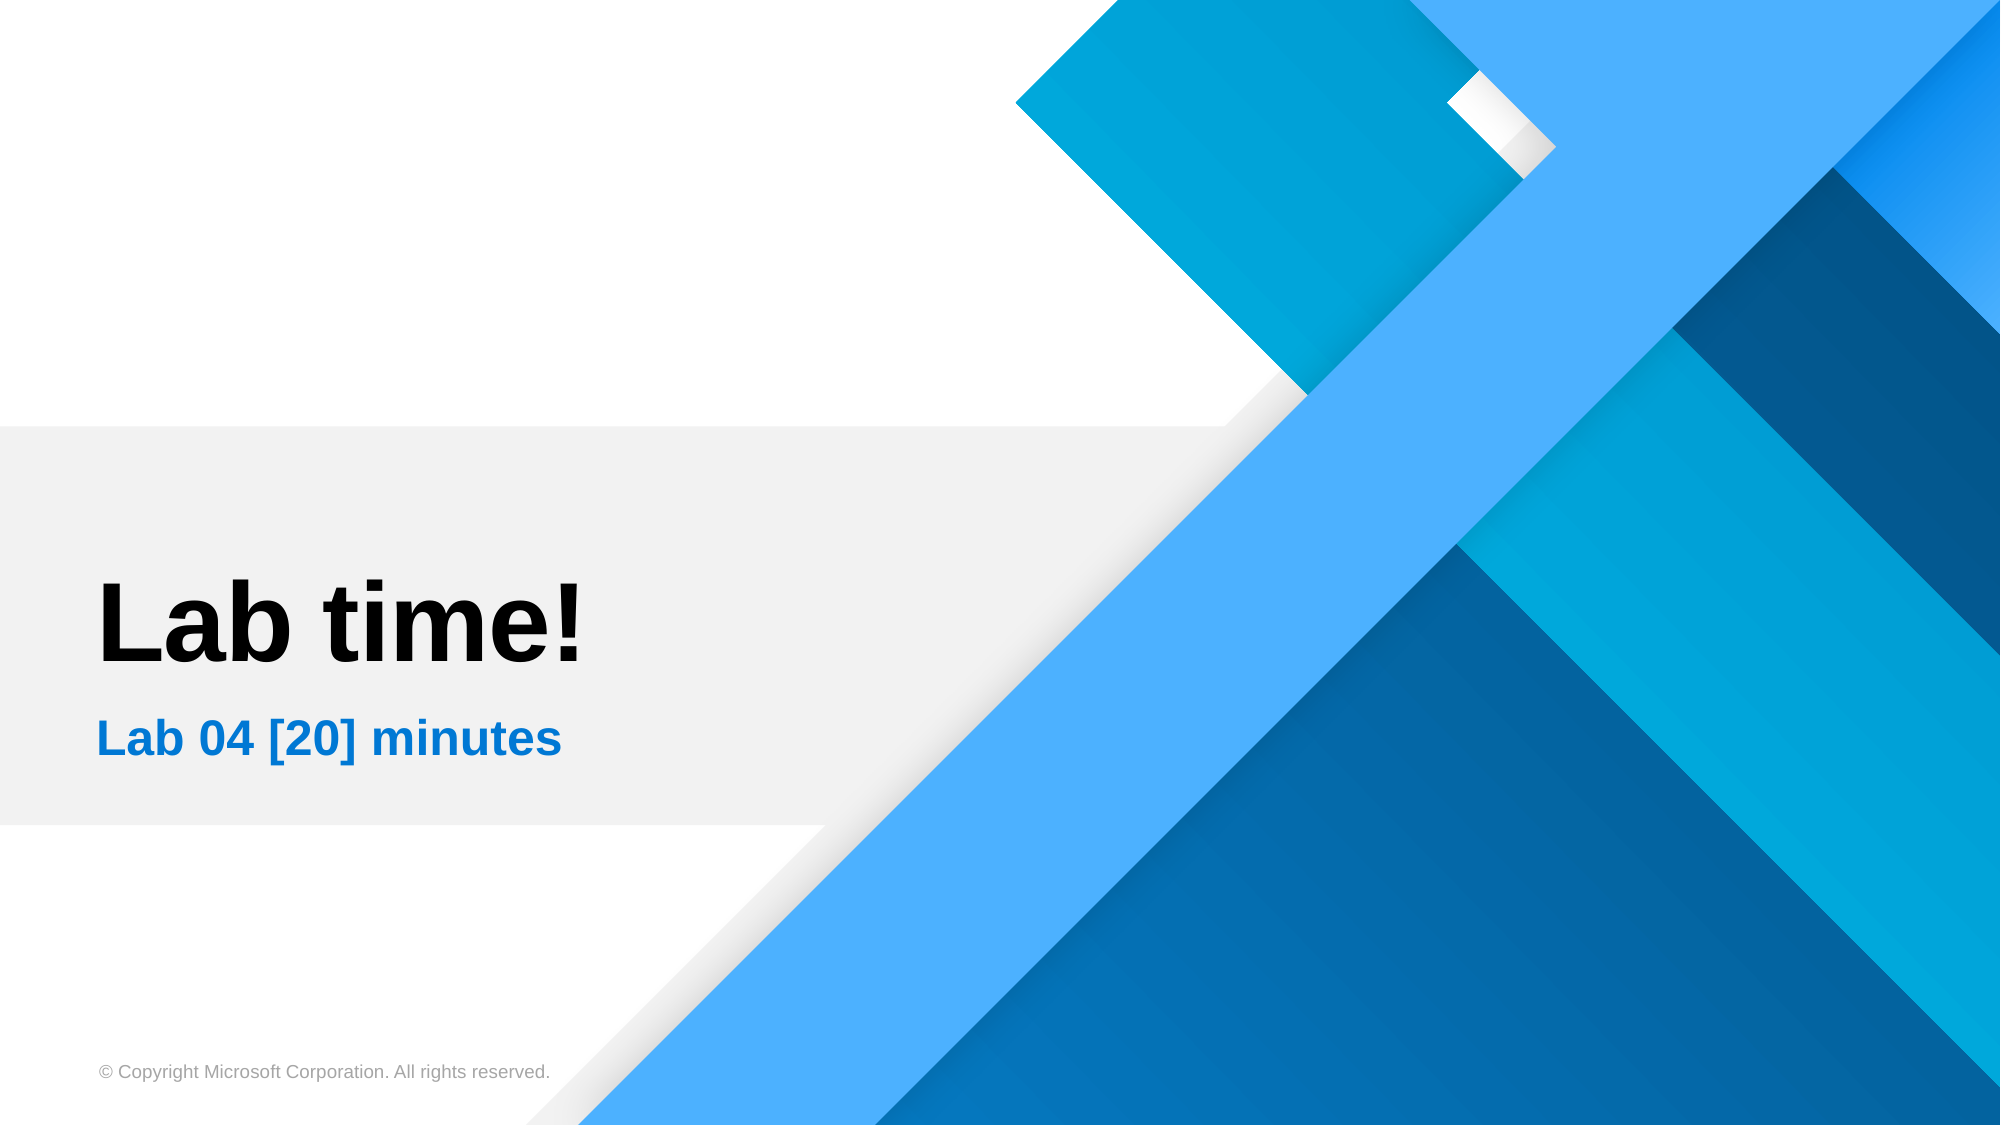

# Lab time!
Lab 04 [20] minutes